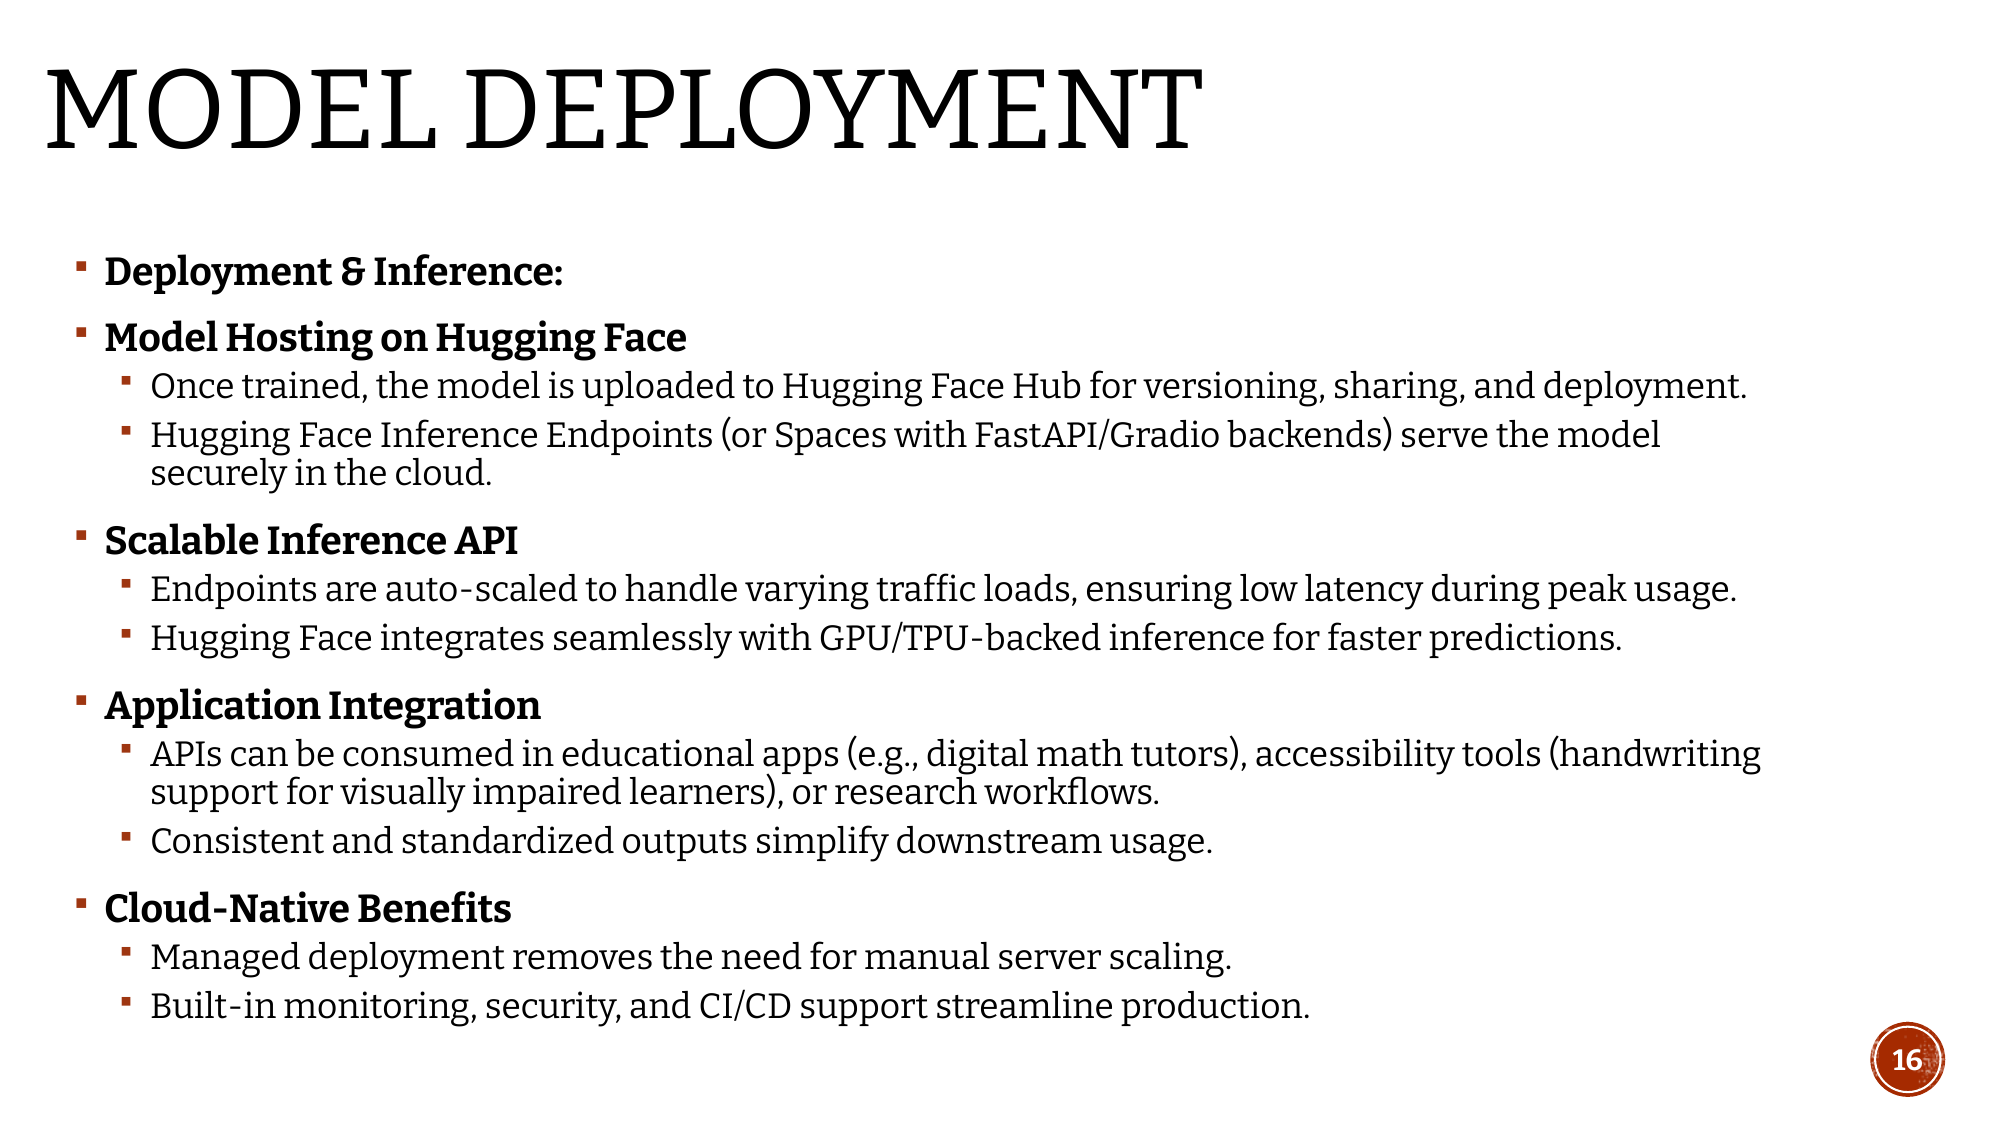

# Model Deployment
Deployment & Inference:
Model Hosting on Hugging Face
Once trained, the model is uploaded to Hugging Face Hub for versioning, sharing, and deployment.
Hugging Face Inference Endpoints (or Spaces with FastAPI/Gradio backends) serve the model securely in the cloud.
Scalable Inference API
Endpoints are auto-scaled to handle varying traffic loads, ensuring low latency during peak usage.
Hugging Face integrates seamlessly with GPU/TPU-backed inference for faster predictions.
Application Integration
APIs can be consumed in educational apps (e.g., digital math tutors), accessibility tools (handwriting support for visually impaired learners), or research workflows.
Consistent and standardized outputs simplify downstream usage.
Cloud-Native Benefits
Managed deployment removes the need for manual server scaling.
Built-in monitoring, security, and CI/CD support streamline production.

16